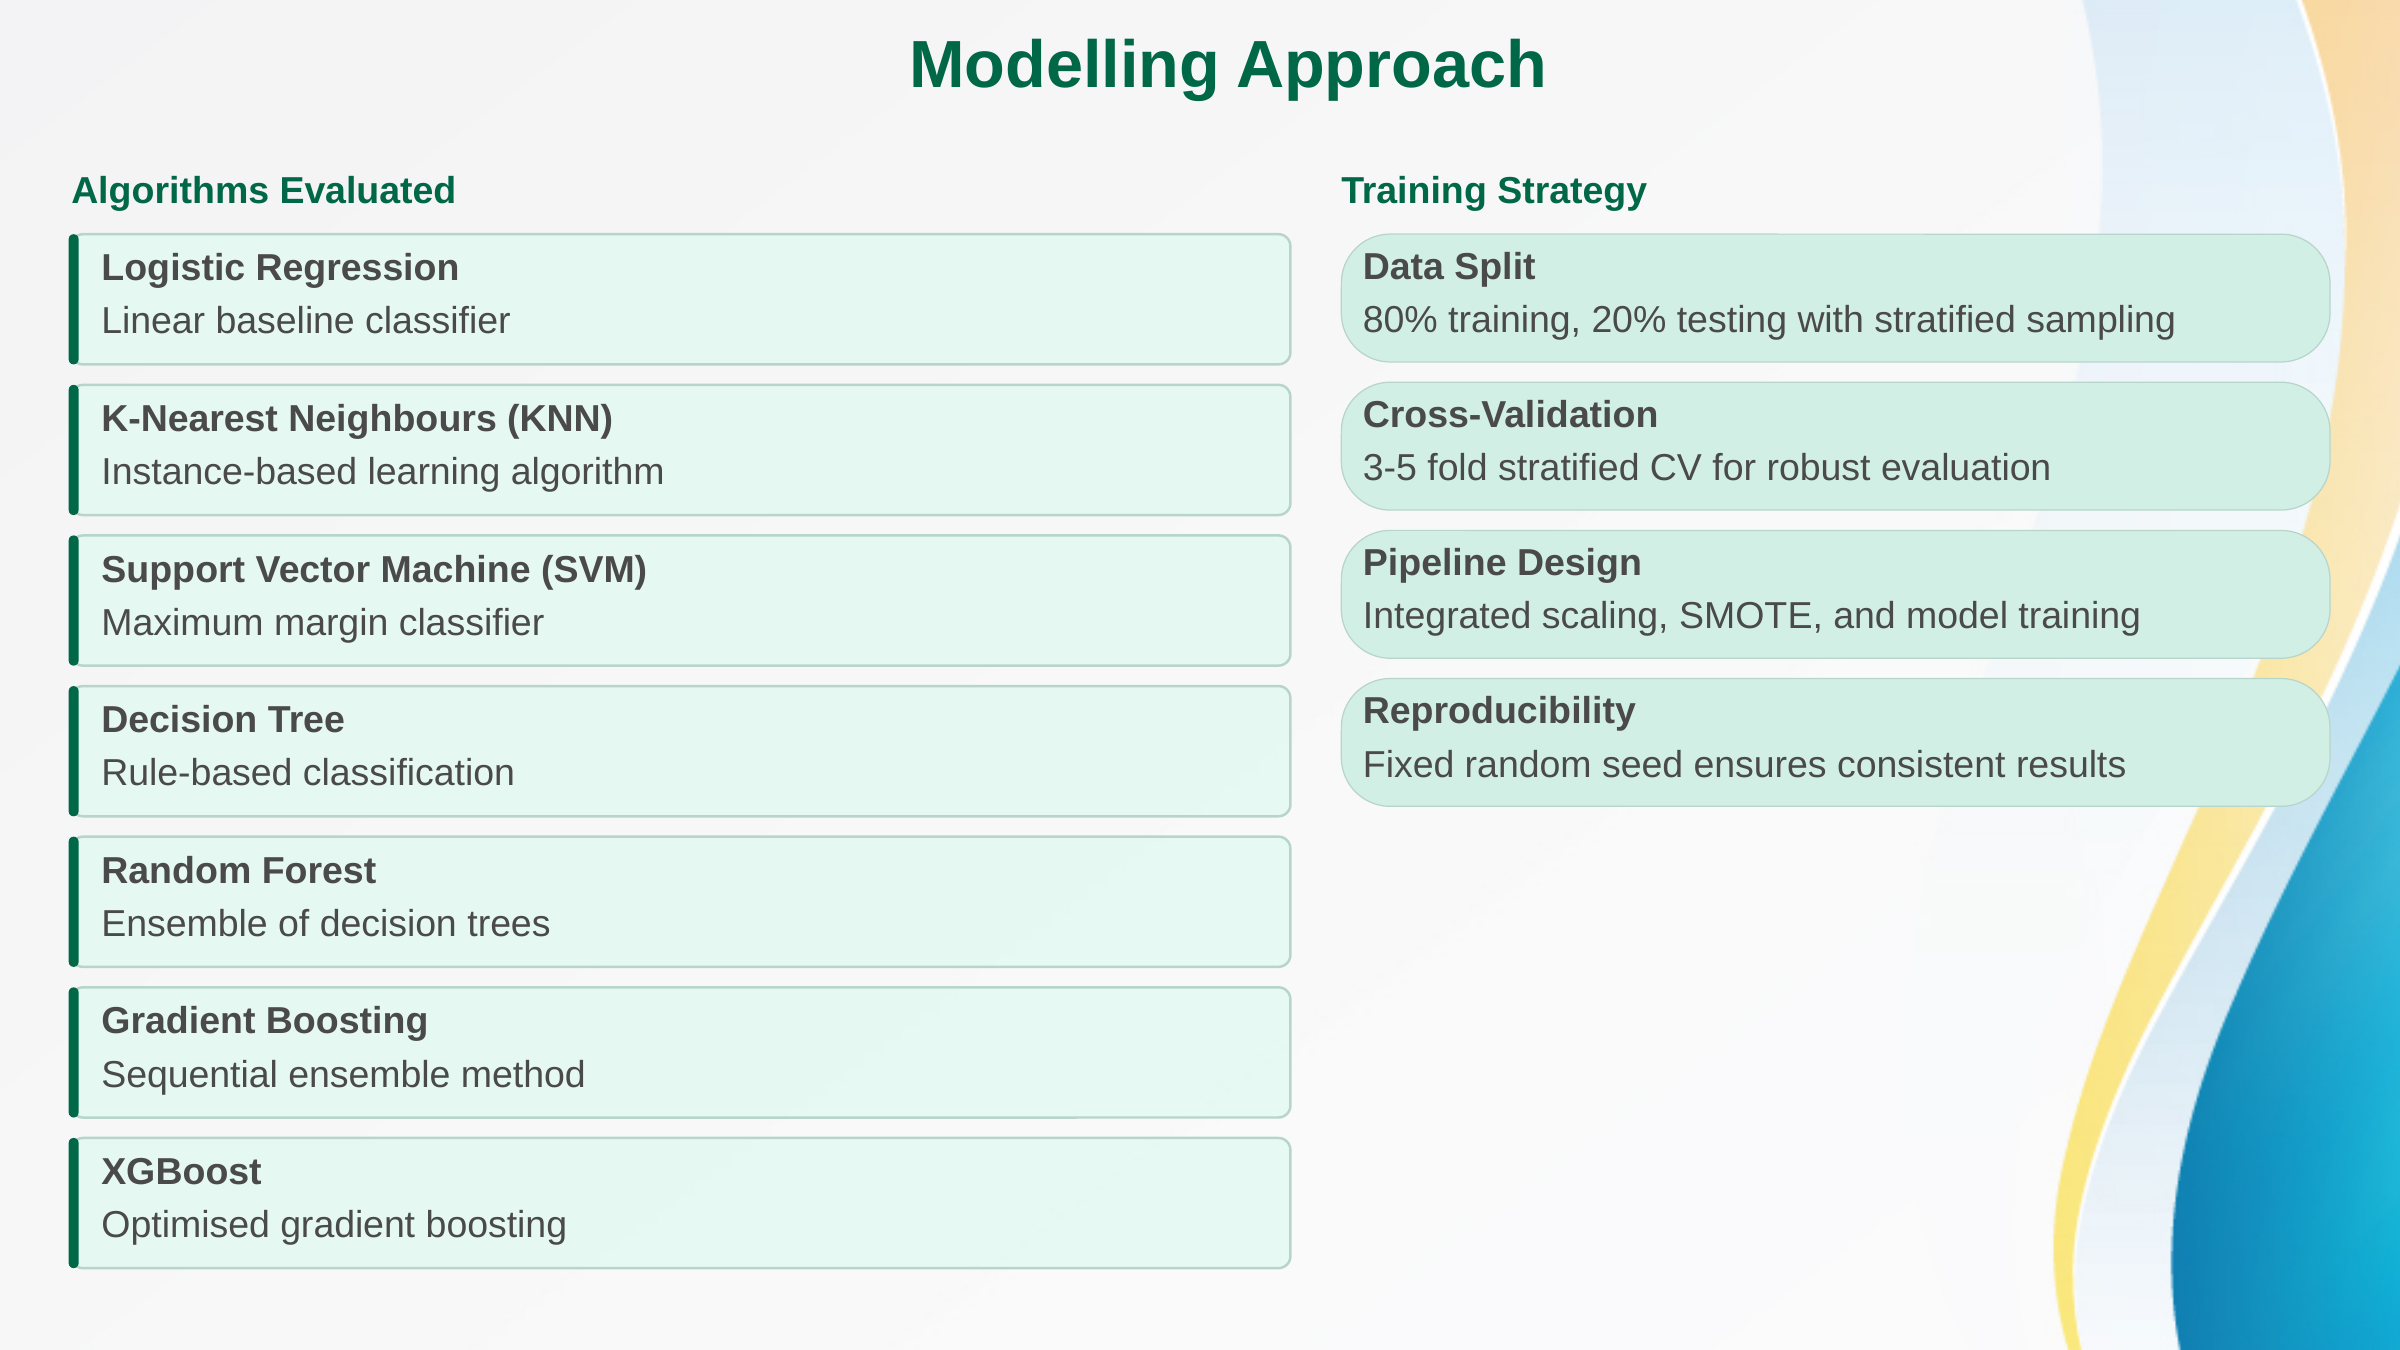

Modelling Approach
Algorithms Evaluated
Training Strategy

Data Split
Logistic Regression
80% training, 20% testing with stratified sampling
Linear baseline classifier

Cross-Validation
K-Nearest Neighbours (KNN)
3-5 fold stratified CV for robust evaluation
Instance-based learning algorithm

Pipeline Design
Support Vector Machine (SVM)
Integrated scaling, SMOTE, and model training
Maximum margin classifier

Reproducibility
Decision Tree
Fixed random seed ensures consistent results
Rule-based classification

Random Forest
Ensemble of decision trees

Gradient Boosting
Sequential ensemble method

XGBoost
Optimised gradient boosting